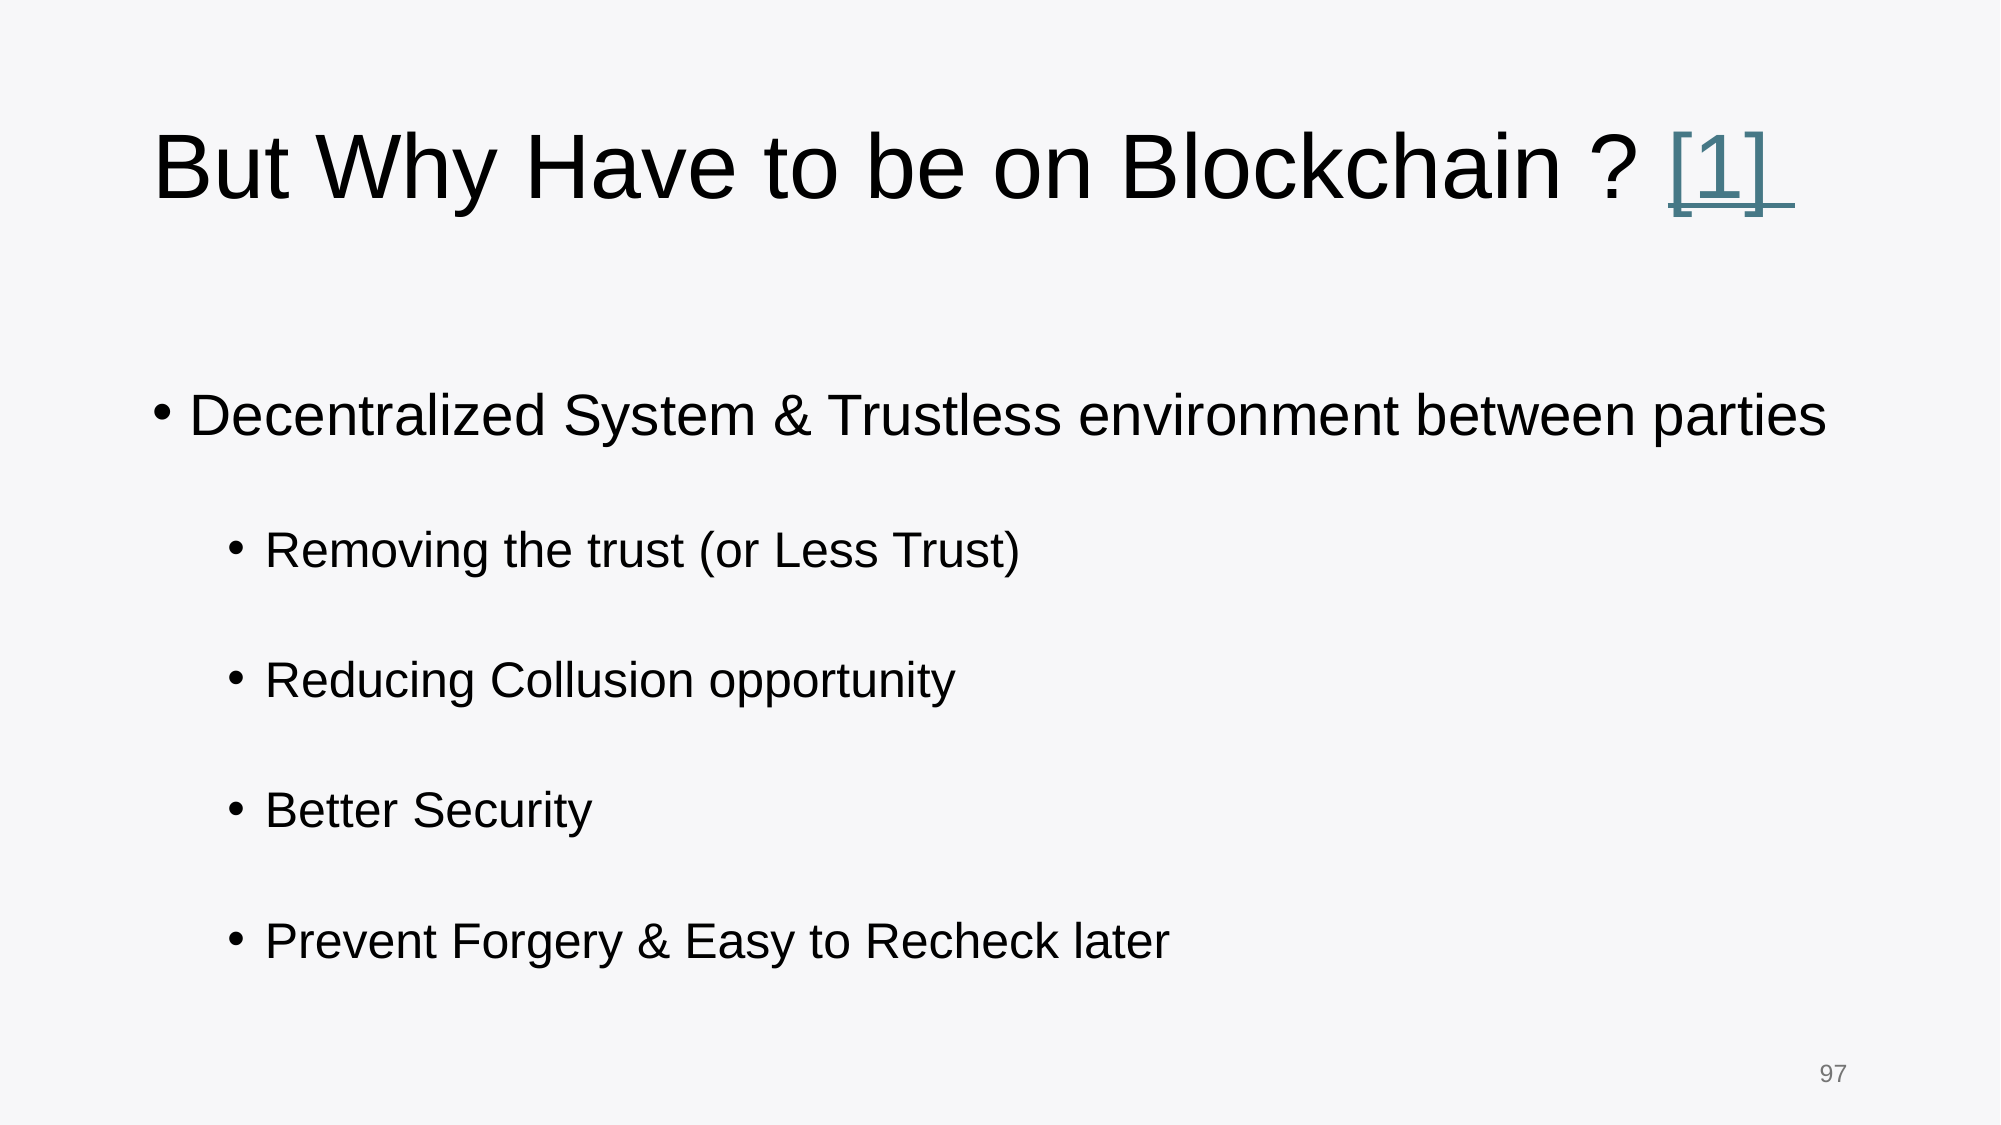

# But Why Have to be on Blockchain ? [1]
Decentralized System & Trustless environment between parties
Removing the trust (or Less Trust)
Reducing Collusion opportunity
Better Security
Prevent Forgery & Easy to Recheck later

97